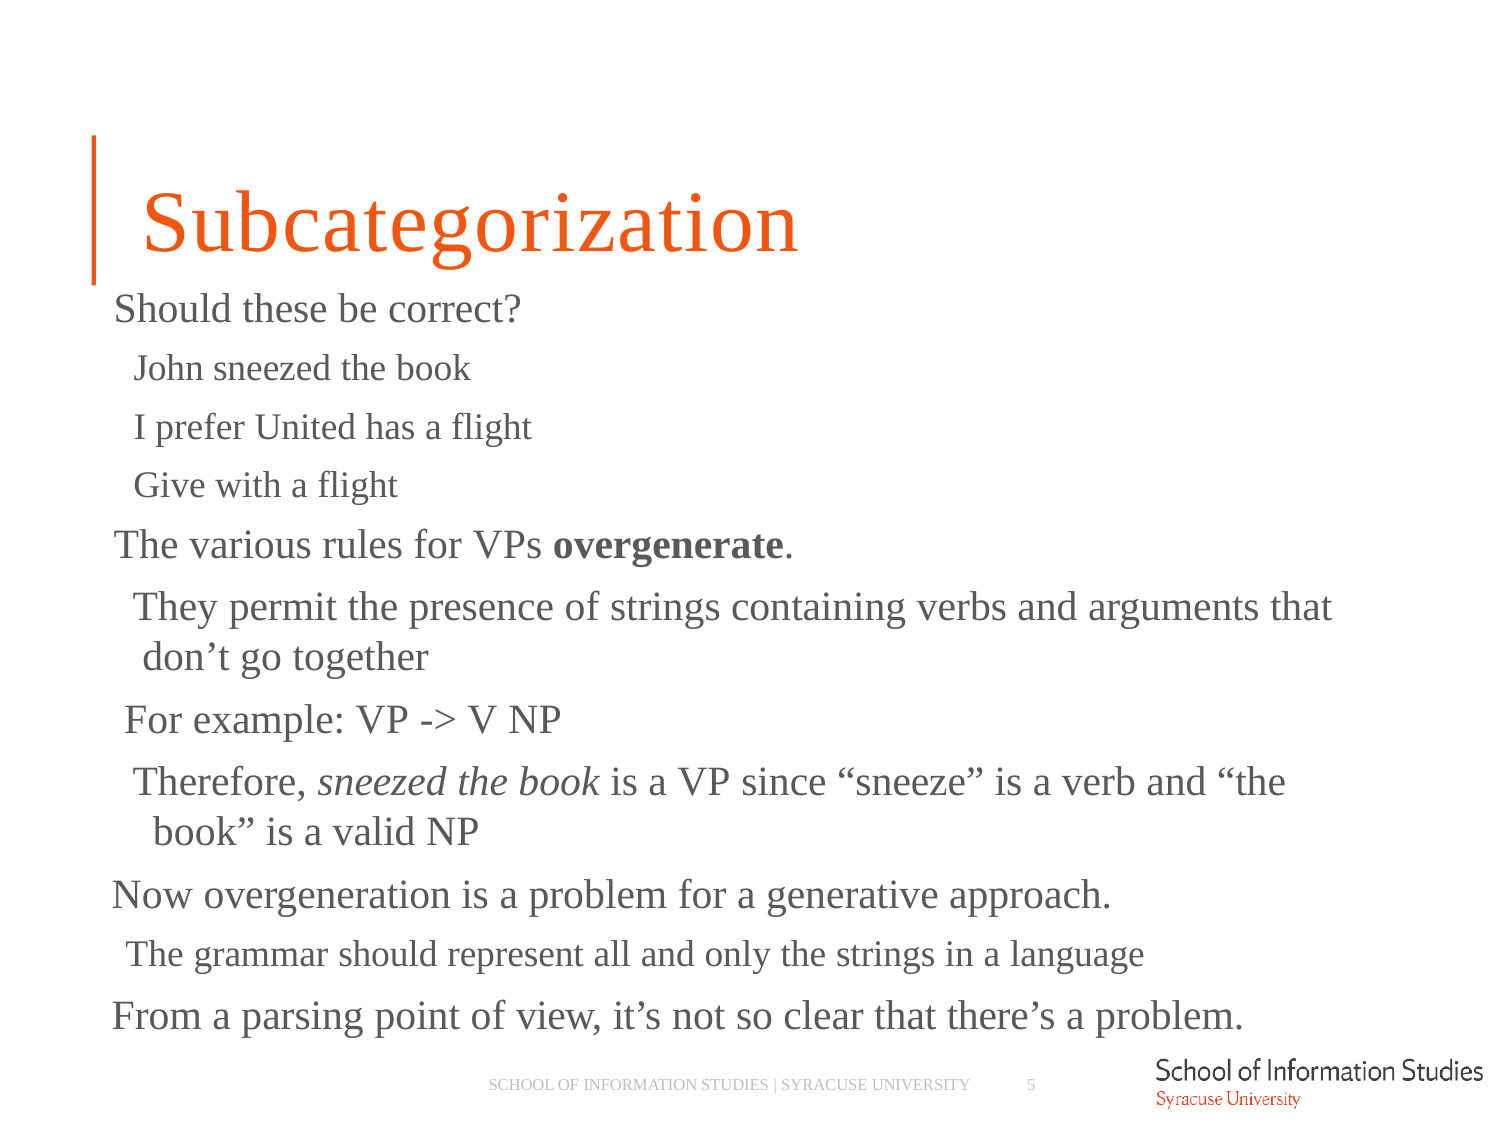

# Subcategorization
Should these be correct?
­ John sneezed the book
­ I prefer United has a flight
­ Give with a flight
The various rules for VPs overgenerate.
­ They permit the presence of strings containing verbs and arguments that  don’t go together
­ For example: VP -> V NP
­ Therefore, sneezed the book is a VP since “sneeze” is a verb and “the  book” is a valid NP
Now overgeneration is a problem for a generative approach.
­ The grammar should represent all and only the strings in a language
From a parsing point of view, it’s not so clear that there’s a problem.
5
SCHOOL OF INFORMATION STUDIES | SYRACUSE UNIVERSITY